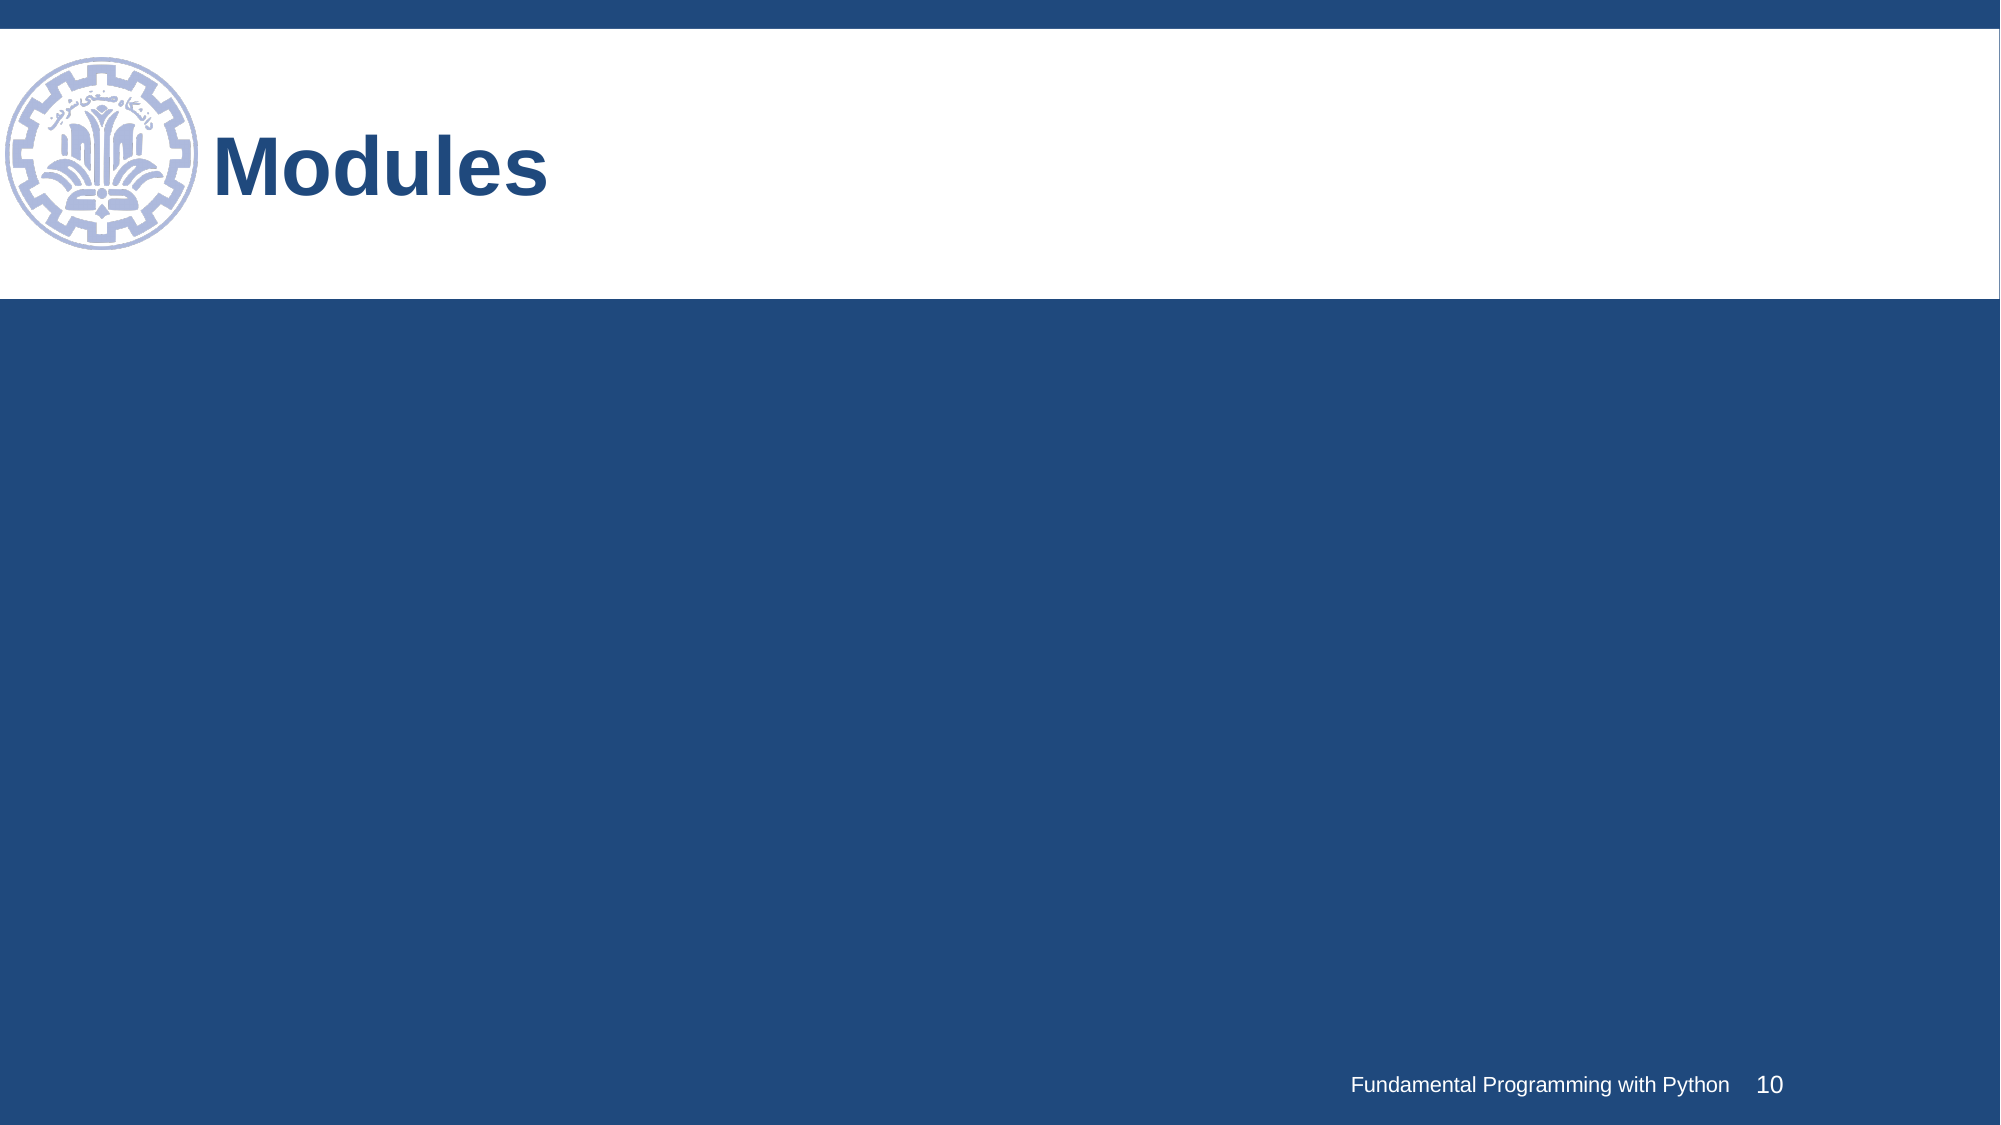

# Modules

Fundamental Programming with Python
10